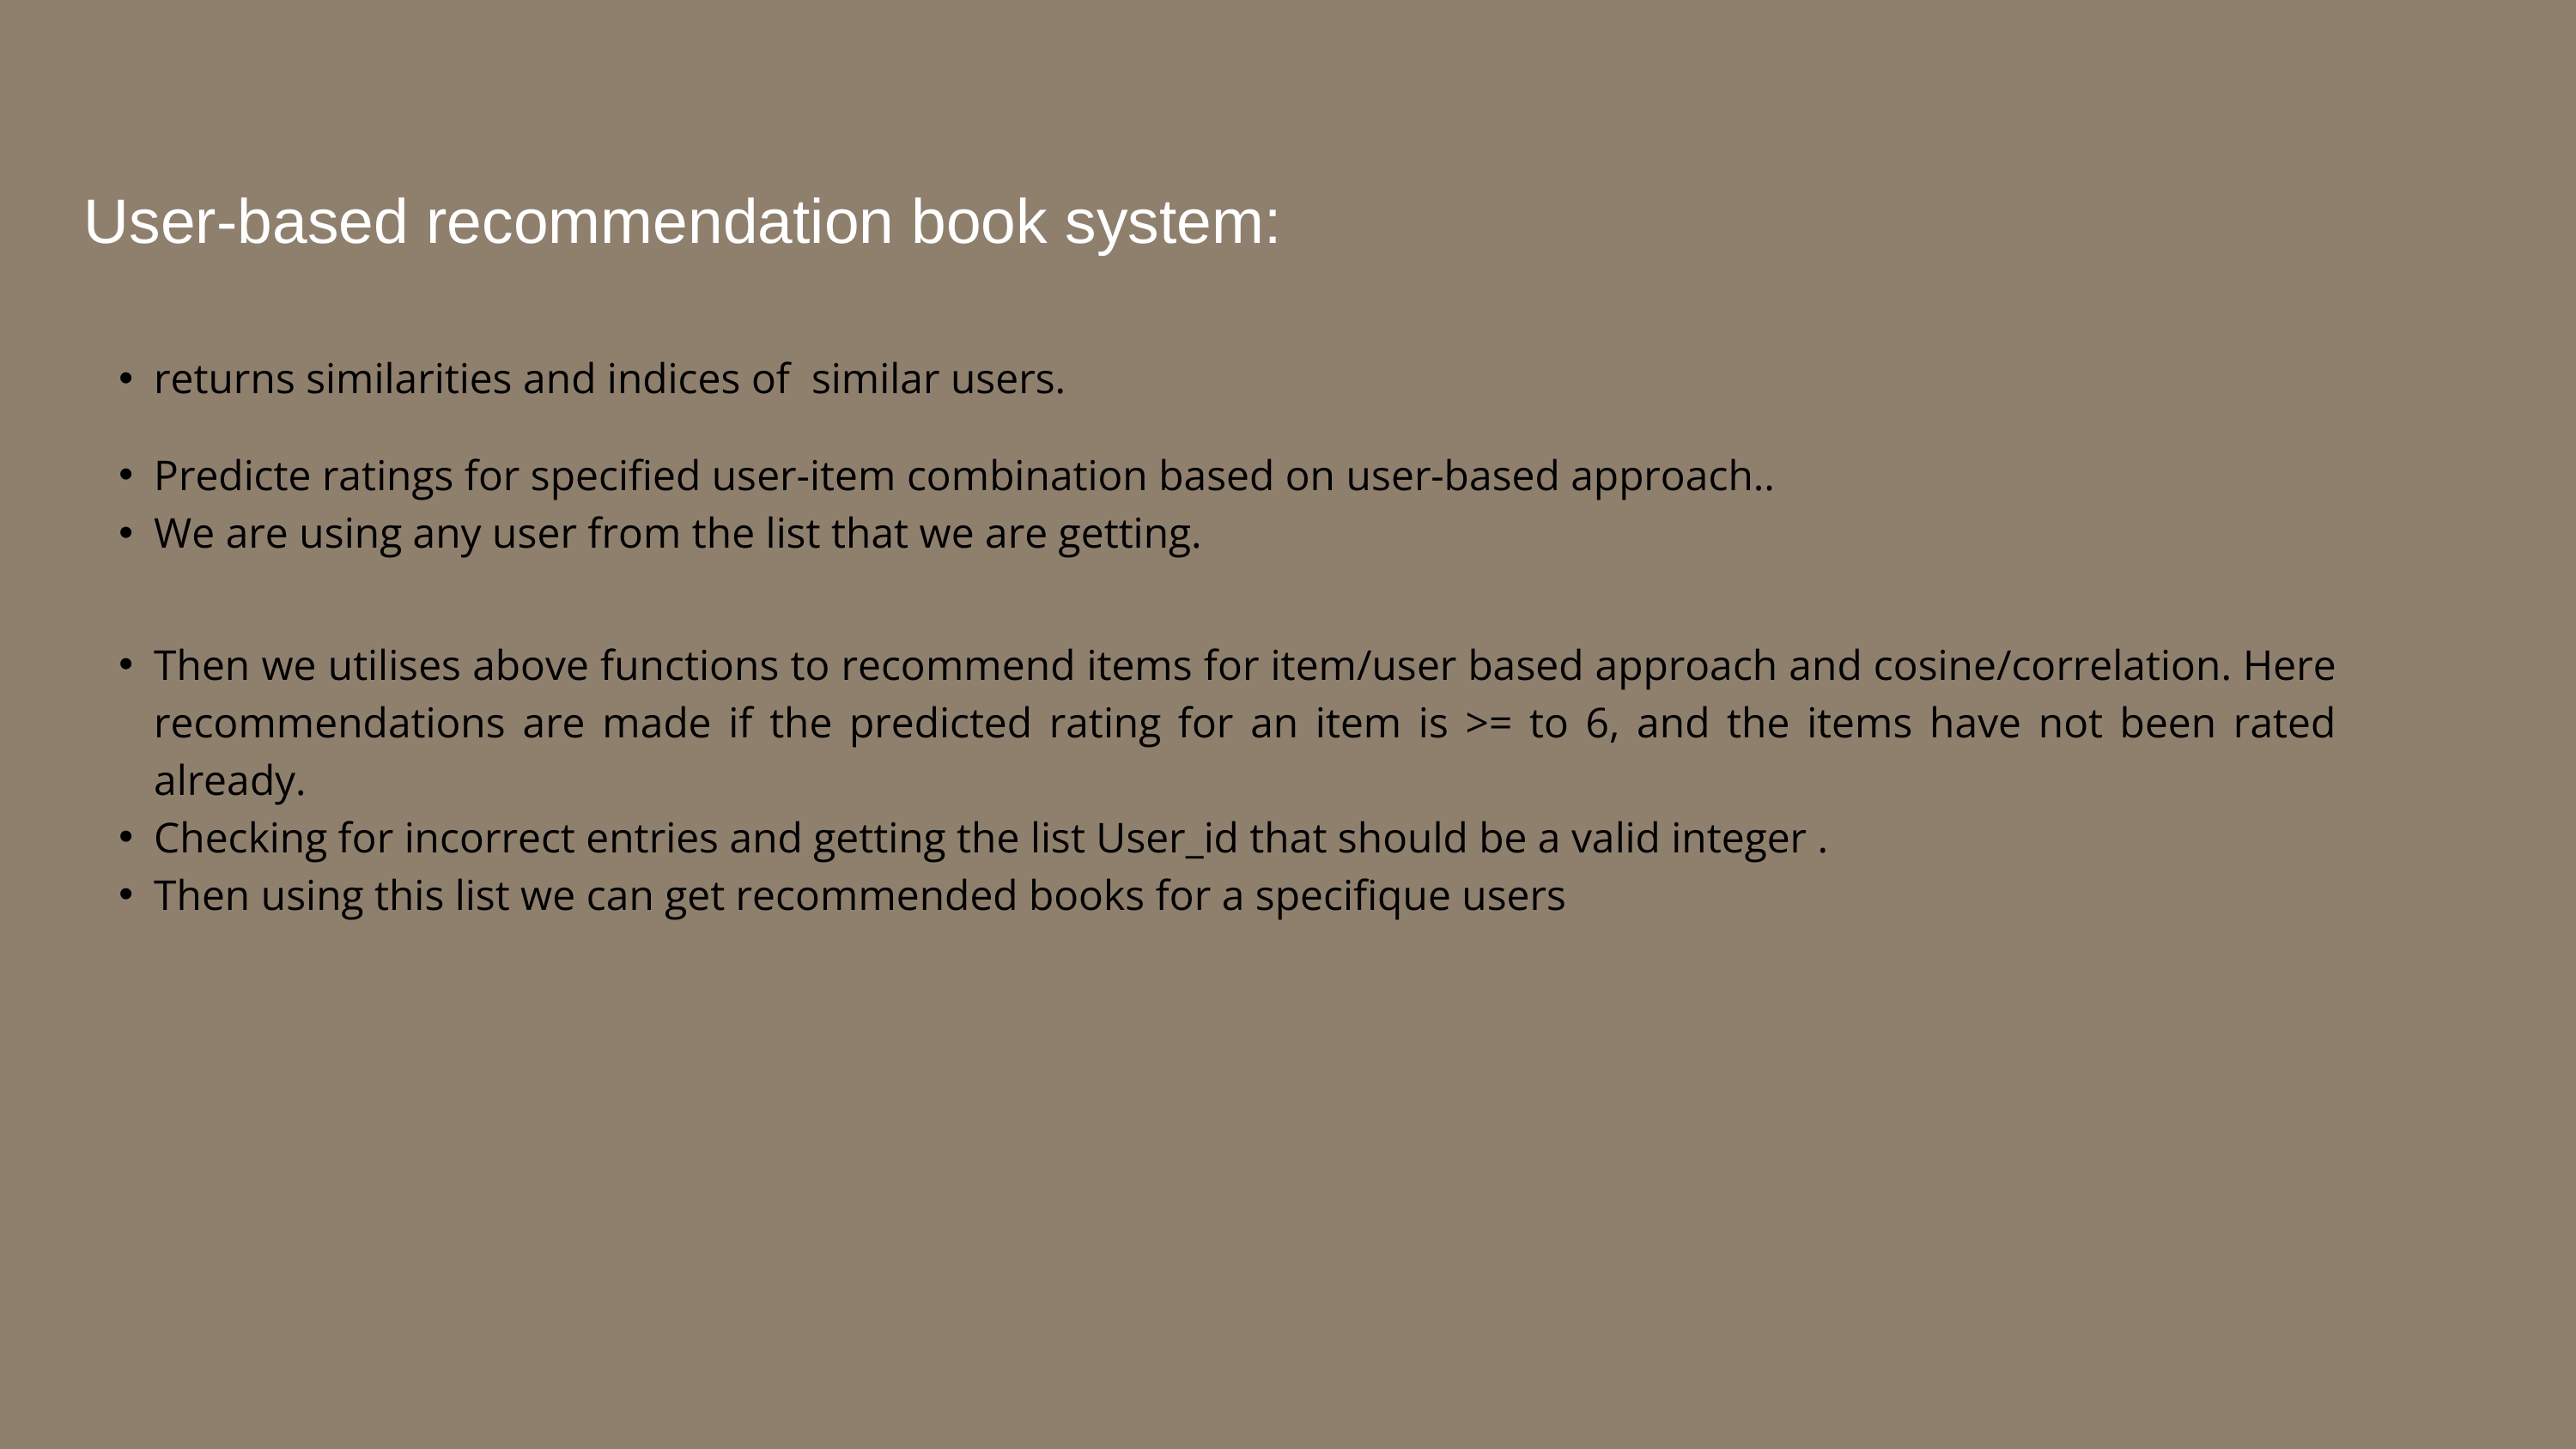

User-based recommendation book system:
returns similarities and indices of  similar users.
Predicte ratings for specified user-item combination based on user-based approach..
We are using any user from the list that we are getting.
Then we utilises above functions to recommend items for item/user based approach and cosine/correlation. Here recommendations are made if the predicted rating for an item is >= to 6, and the items have not been rated already.
Checking for incorrect entries and getting the list User_id that should be a valid integer .
Then using this list we can get recommended books for a specifique users